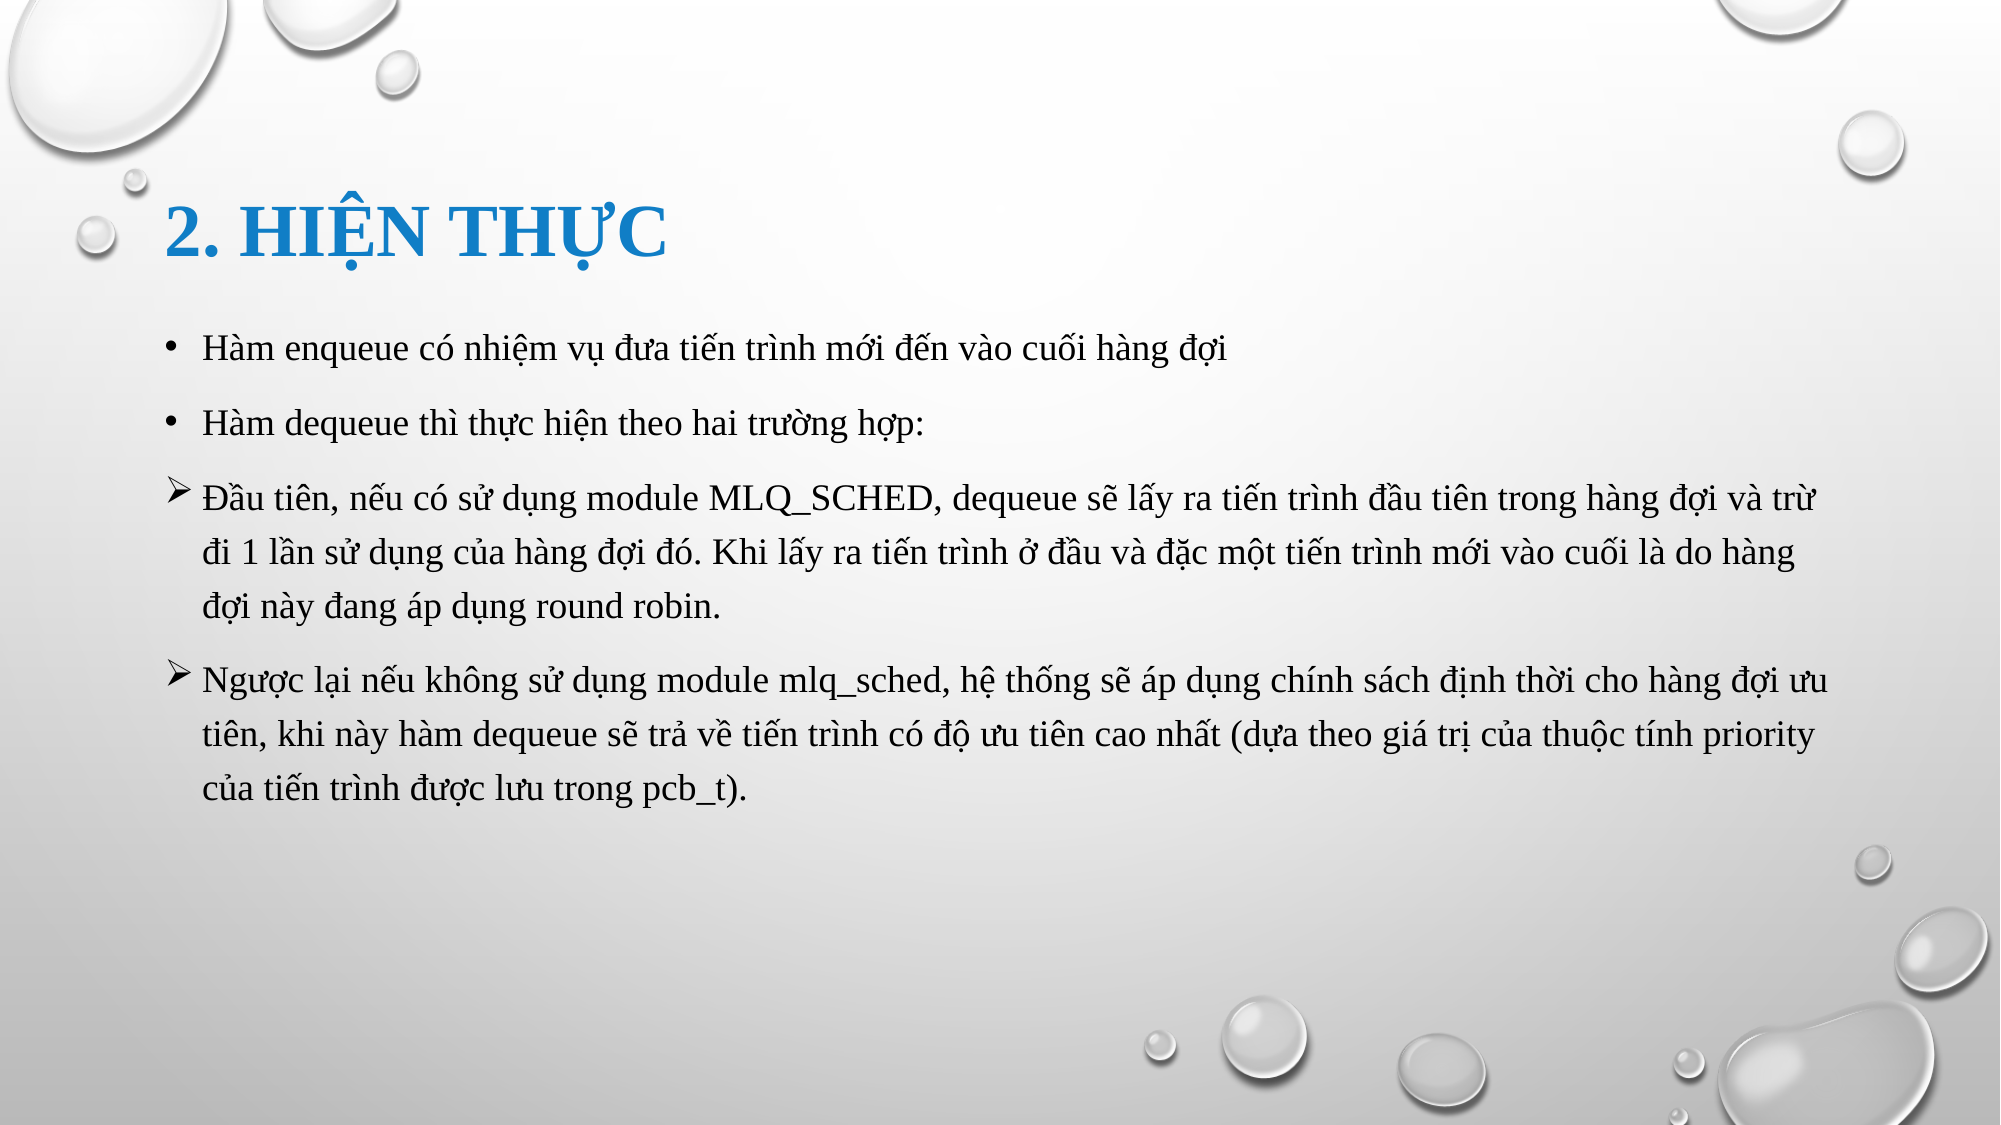

# 2. Hiện thực
Hàm enqueue có nhiệm vụ đưa tiến trình mới đến vào cuối hàng đợi
Hàm dequeue thì thực hiện theo hai trường hợp:
Đầu tiên, nếu có sử dụng module MLQ_SCHED, dequeue sẽ lấy ra tiến trình đầu tiên trong hàng đợi và trừ đi 1 lần sử dụng của hàng đợi đó. Khi lấy ra tiến trình ở đầu và đặc một tiến trình mới vào cuối là do hàng đợi này đang áp dụng round robin.
Ngược lại nếu không sử dụng module mlq_sched, hệ thống sẽ áp dụng chính sách định thời cho hàng đợi ưu tiên, khi này hàm dequeue sẽ trả về tiến trình có độ ưu tiên cao nhất (dựa theo giá trị của thuộc tính priority của tiến trình được lưu trong pcb_t).